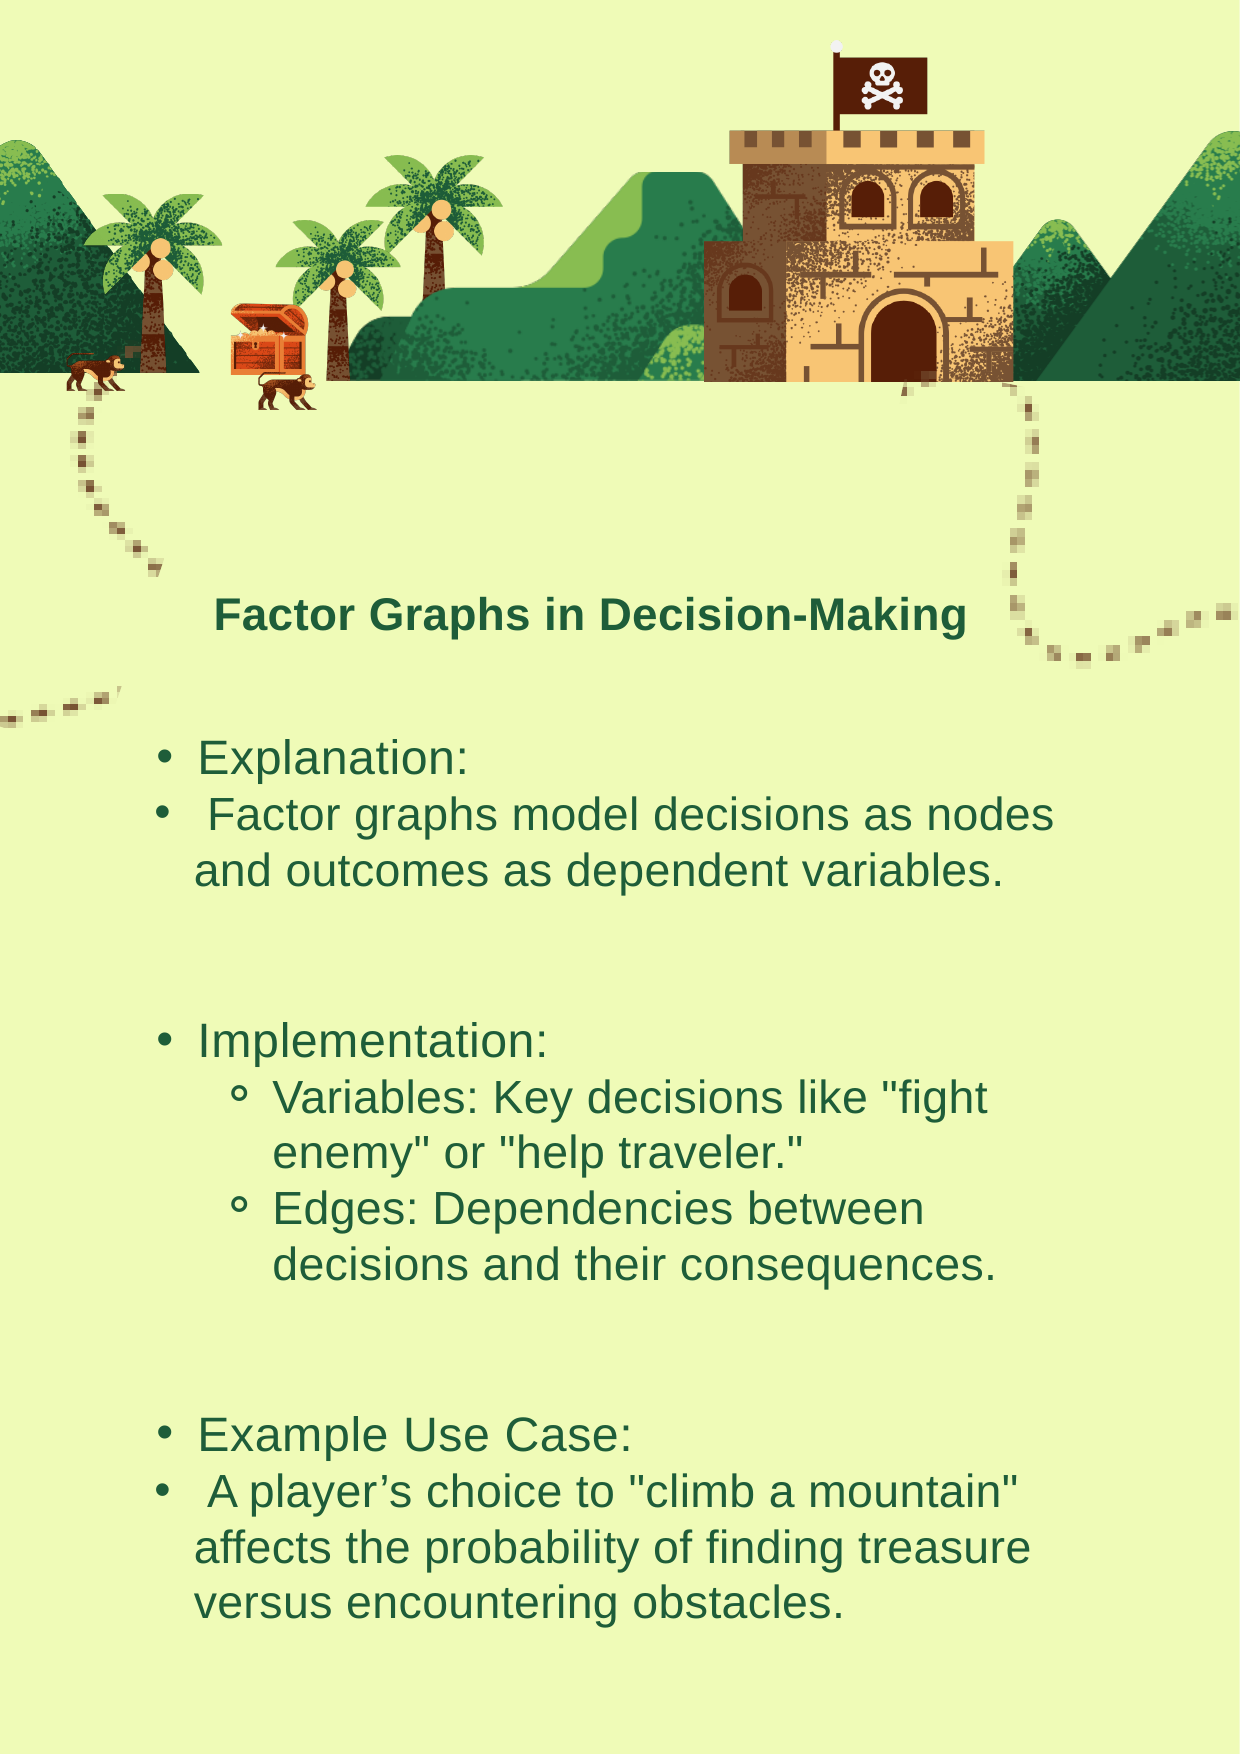

Factor Graphs in Decision-Making

Explanation:
 Factor graphs model decisions as nodes and outcomes as dependent variables.

Implementation:
Variables: Key decisions like "fight enemy" or "help traveler."
Edges: Dependencies between decisions and their consequences.

Example Use Case:
 A player’s choice to "climb a mountain" affects the probability of finding treasure versus encountering obstacles.

Your paragraph text